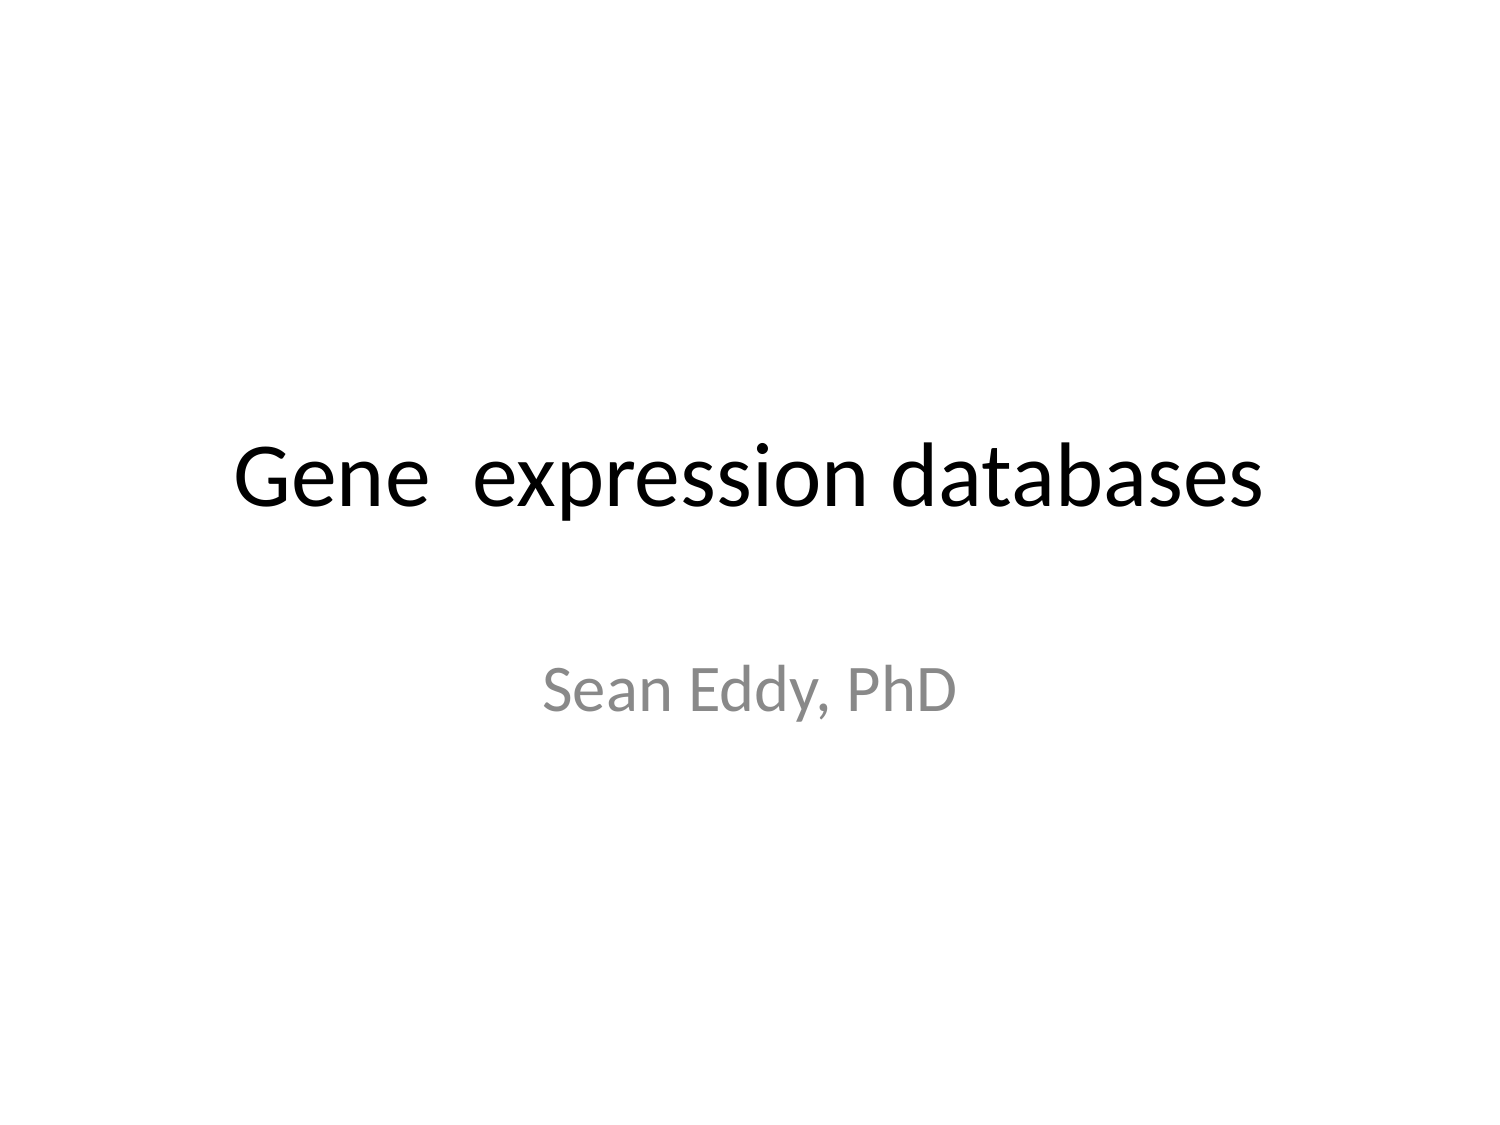

# Gene  expression databases
Sean Eddy, PhD